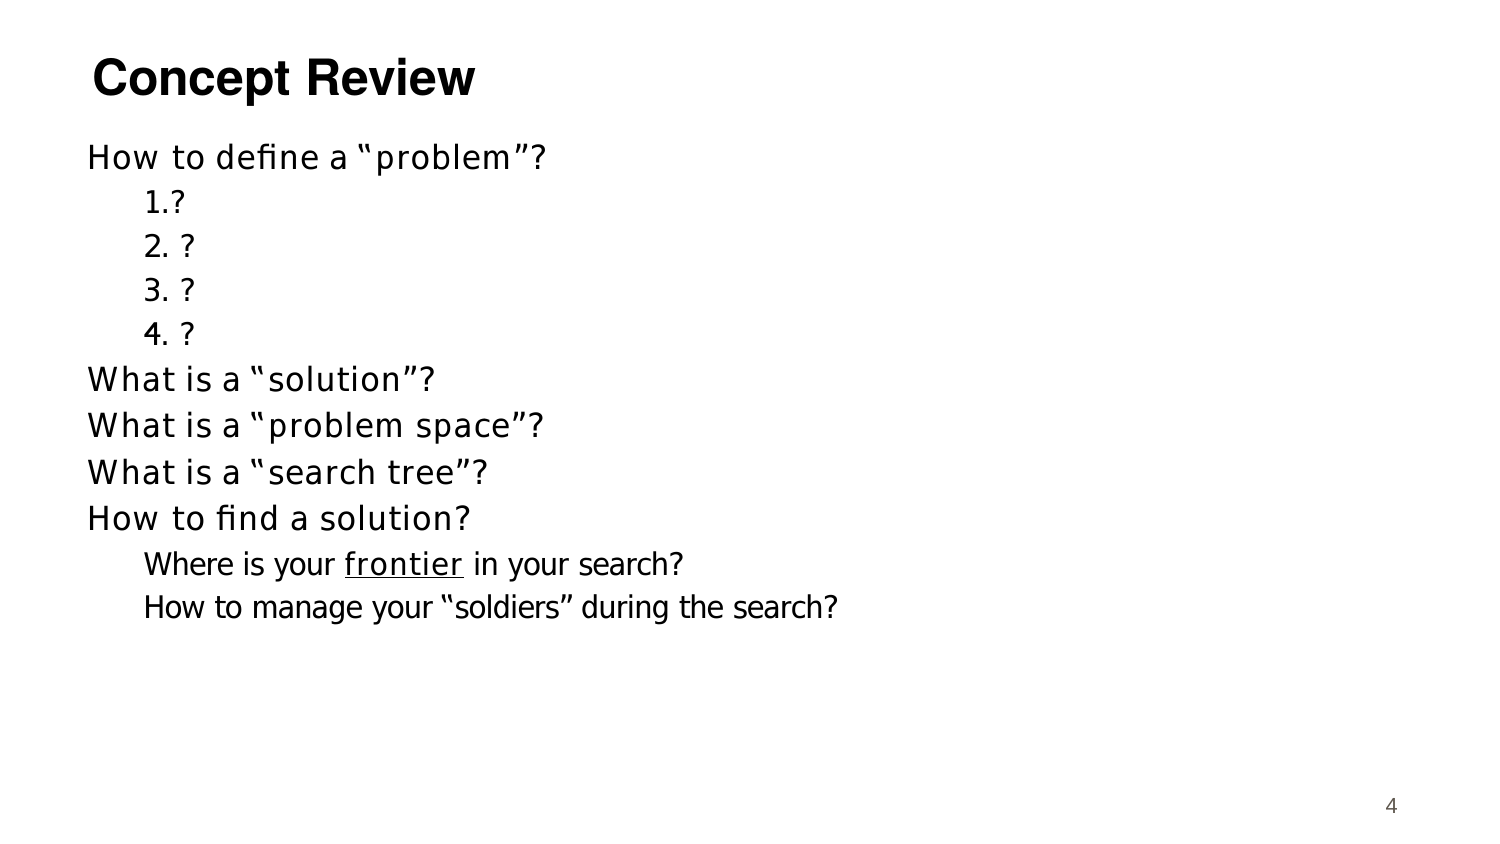

# Concept Review
How to define a “problem”?
1.?
2. ?
3. ?
4. ?
What is a “solution”?
What is a “problem space”?
What is a “search tree”?
How to find a solution?
Where is your frontier in your search?
How to manage your “soldiers” during the search?

4